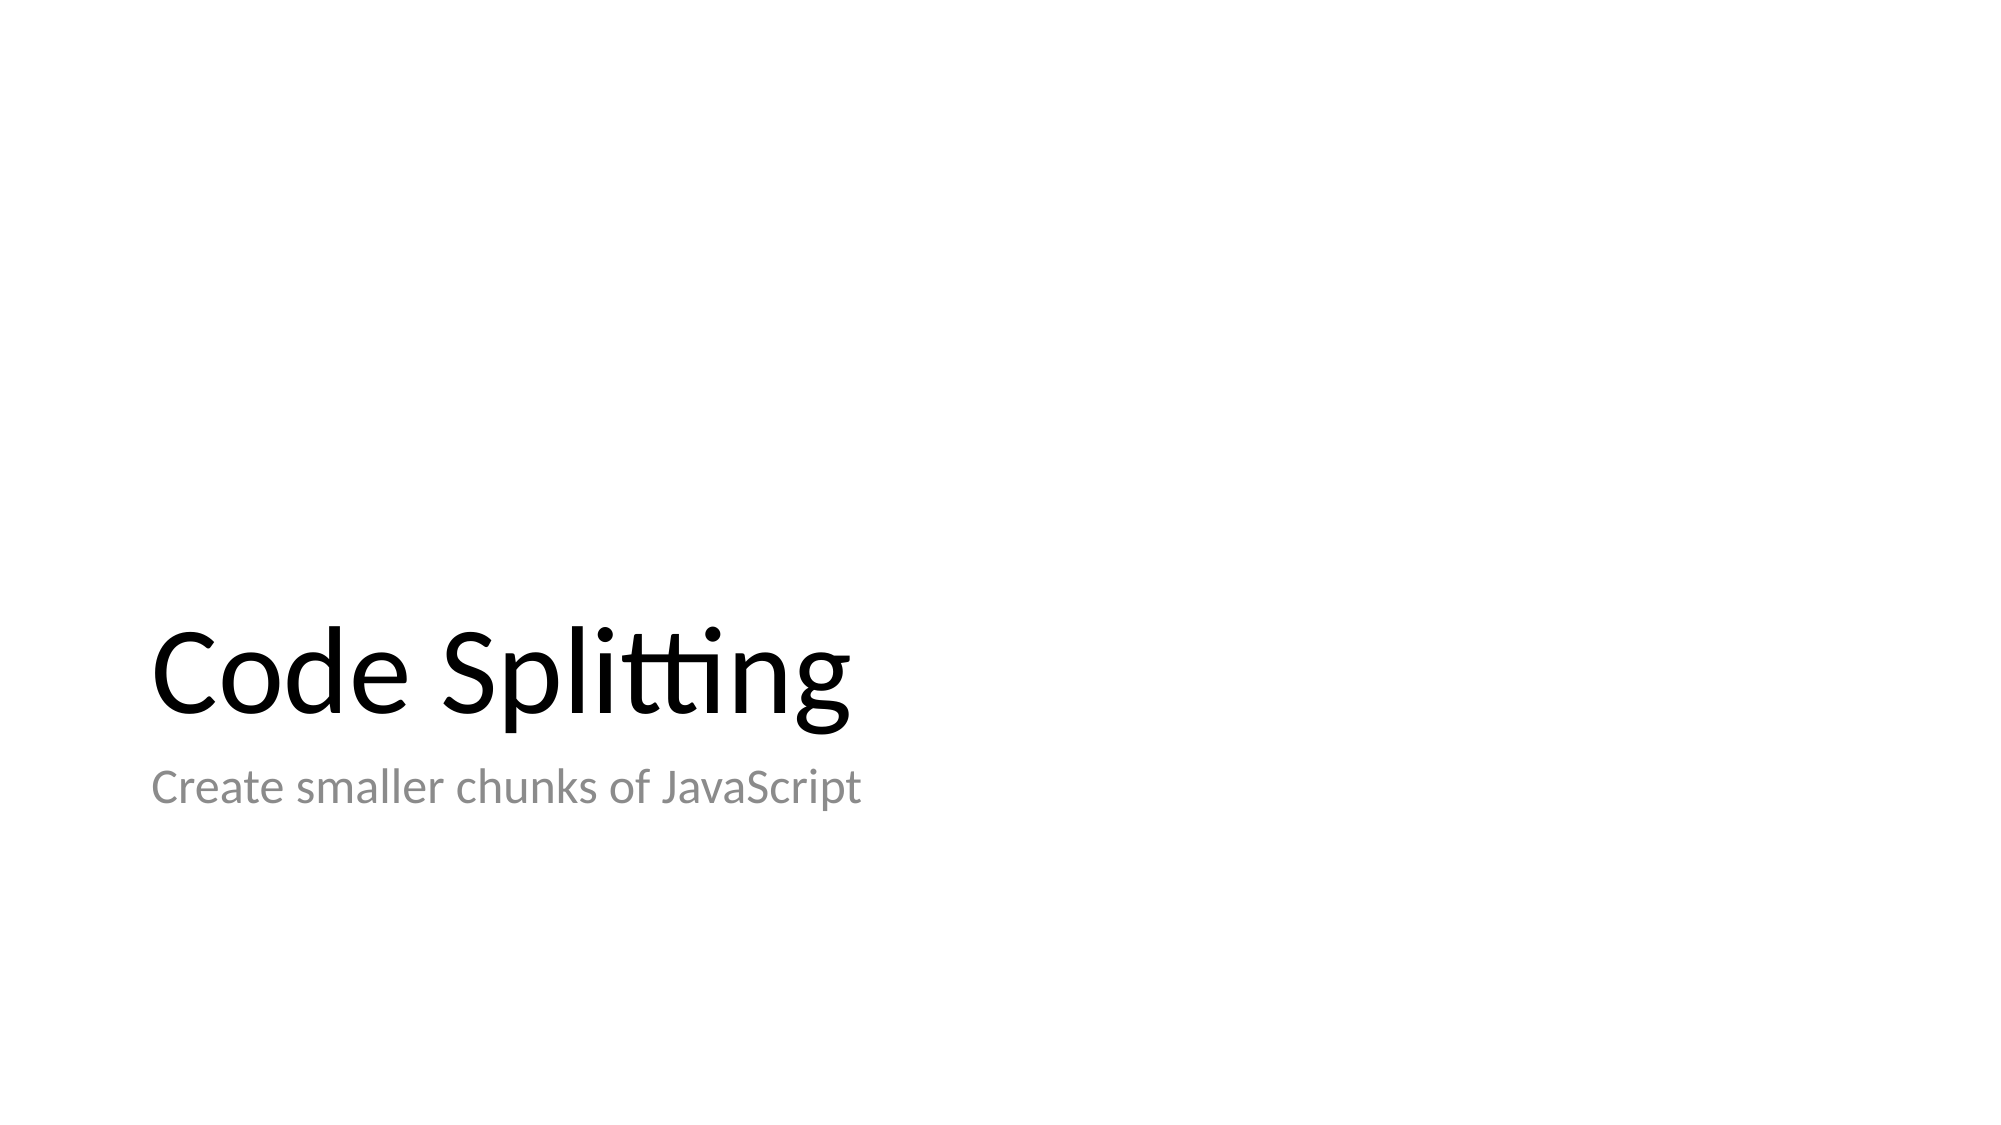

# Code Splitting
Create smaller chunks of JavaScript